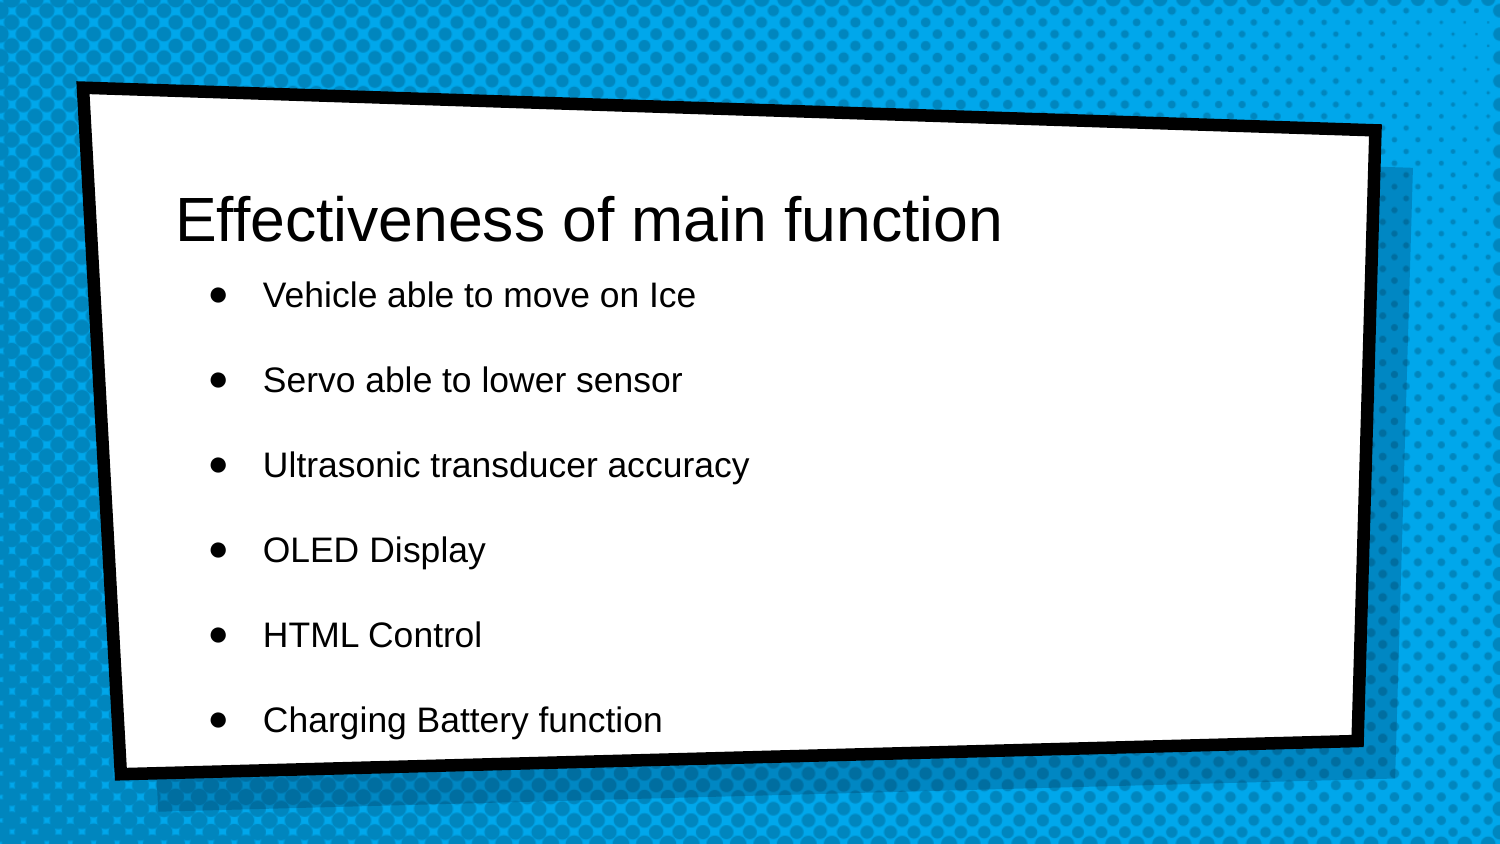

# Effectiveness of main function
Vehicle able to move on Ice
Servo able to lower sensor
Ultrasonic transducer accuracy
OLED Display
HTML Control
Charging Battery function